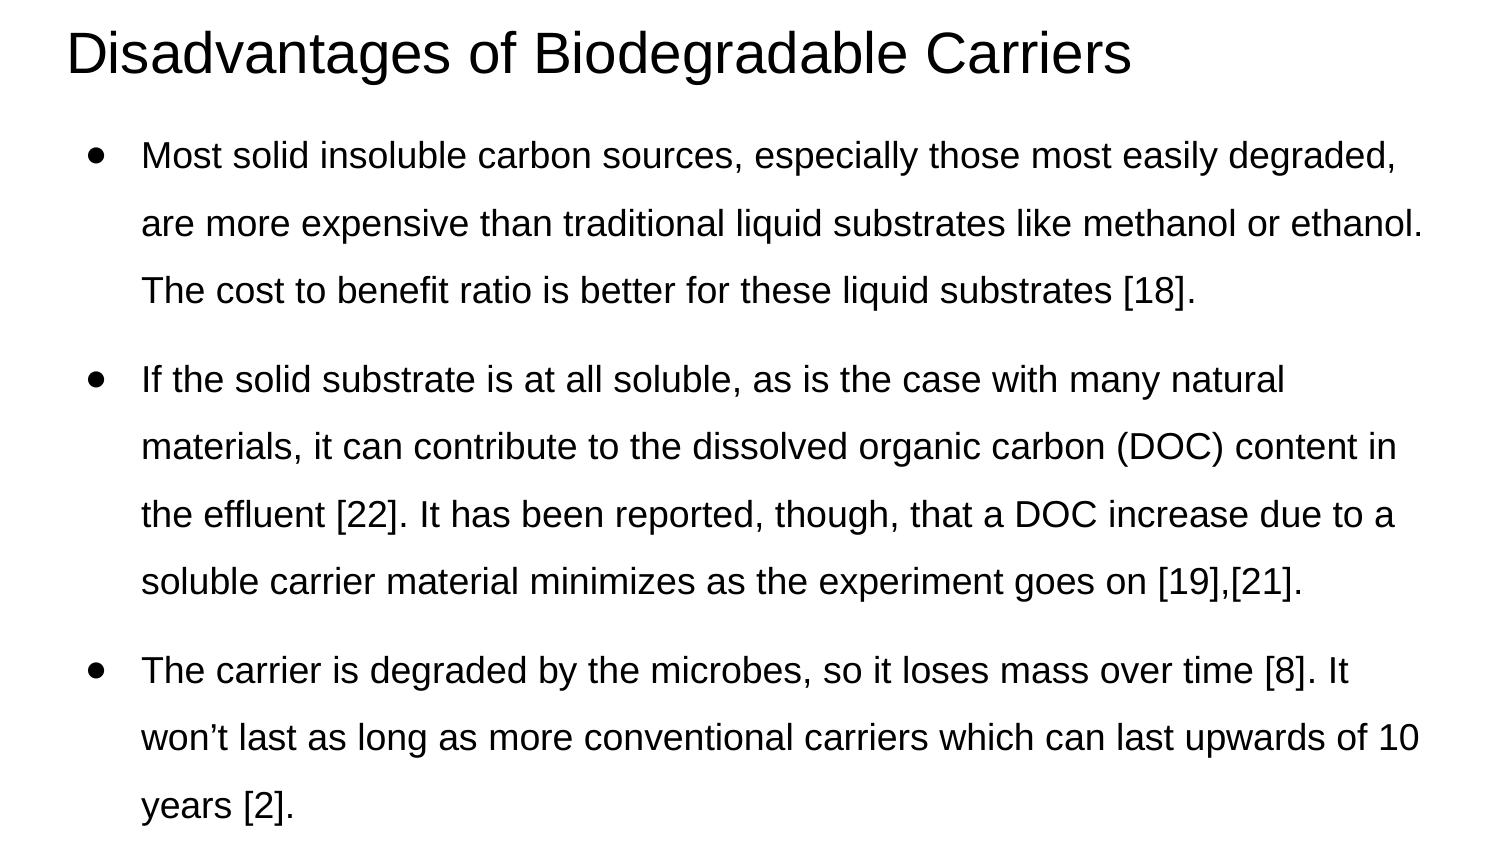

# Disadvantages of Biodegradable Carriers
Most solid insoluble carbon sources, especially those most easily degraded, are more expensive than traditional liquid substrates like methanol or ethanol. The cost to benefit ratio is better for these liquid substrates [18].
If the solid substrate is at all soluble, as is the case with many natural materials, it can contribute to the dissolved organic carbon (DOC) content in the effluent [22]. It has been reported, though, that a DOC increase due to a soluble carrier material minimizes as the experiment goes on [19],[21].
The carrier is degraded by the microbes, so it loses mass over time [8]. It won’t last as long as more conventional carriers which can last upwards of 10 years [2].